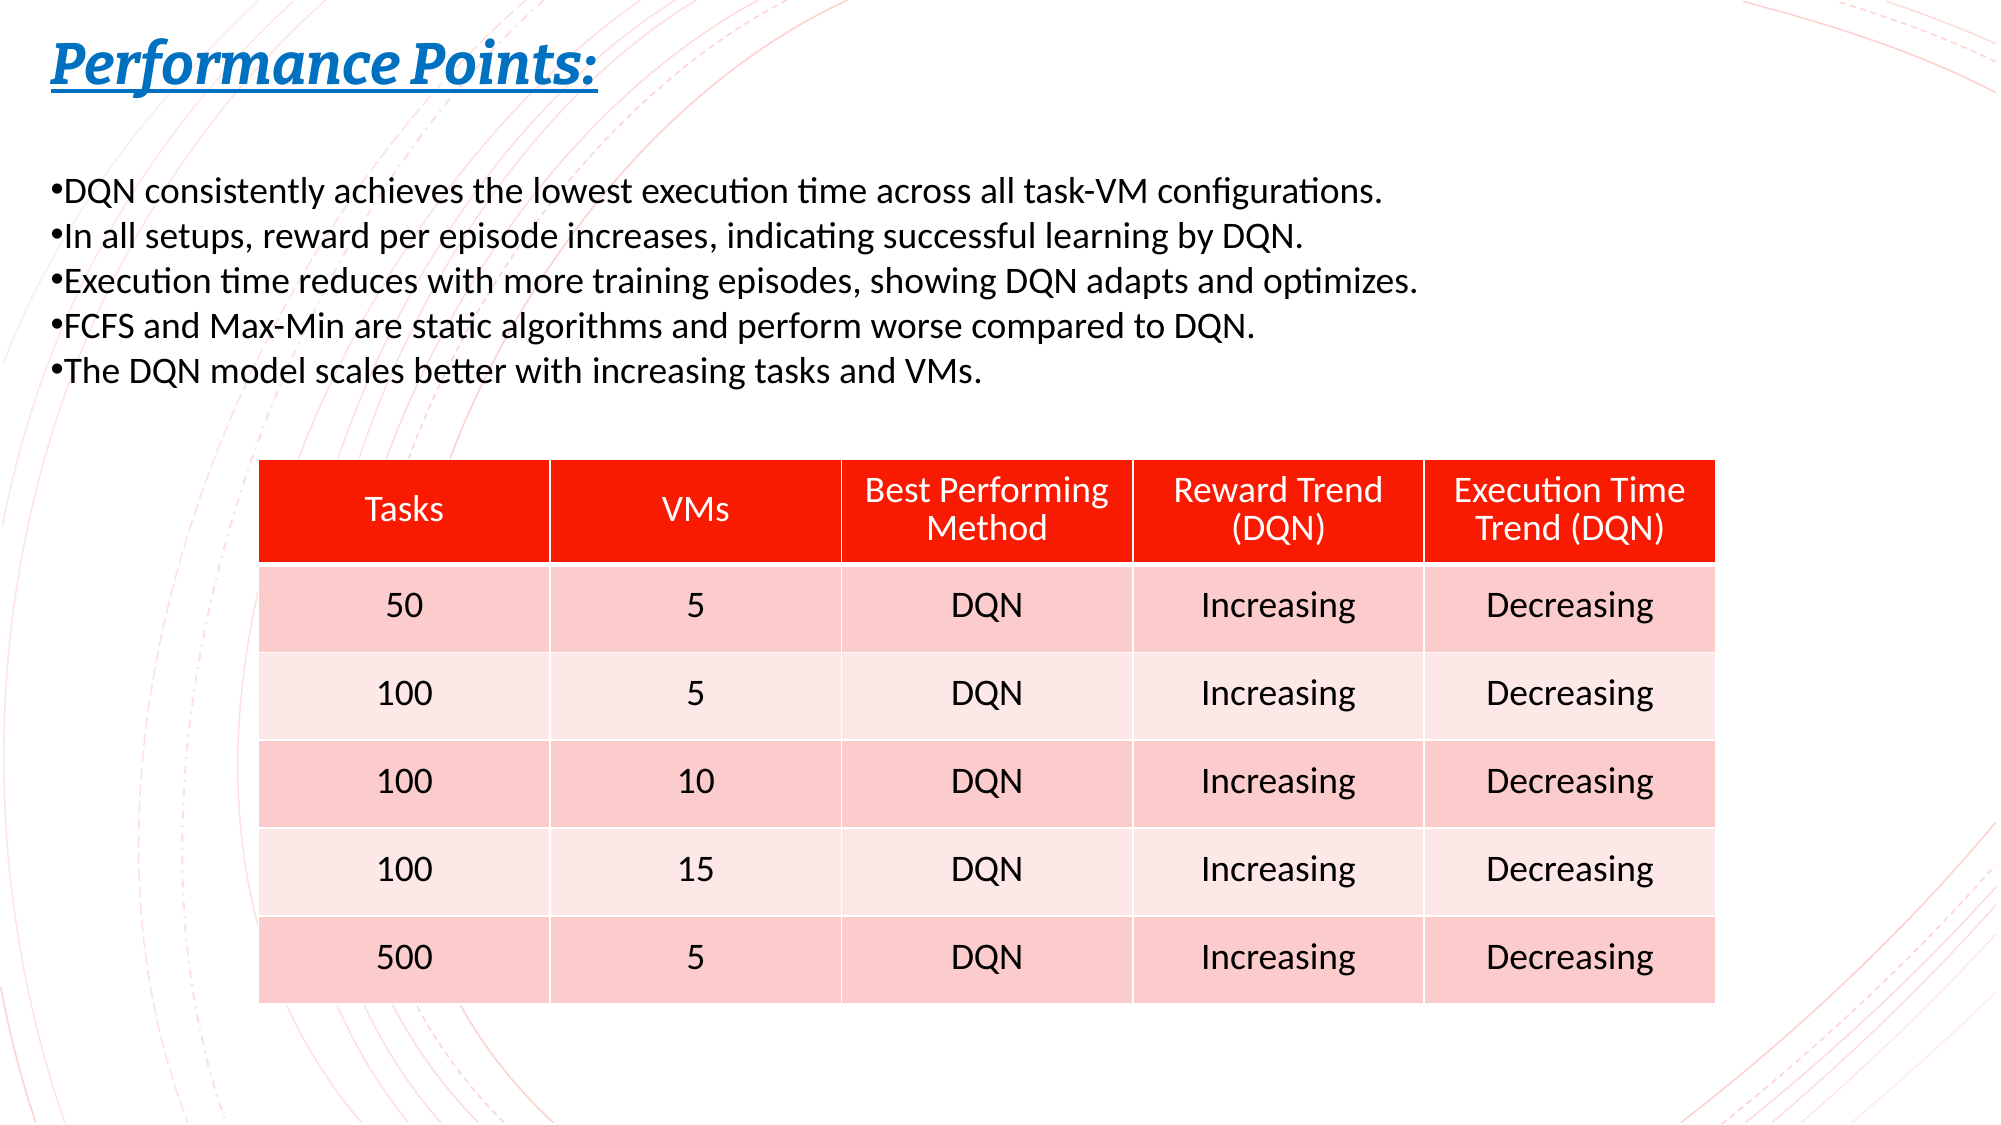

Performance Points:

DQN consistently achieves the lowest execution time across all task-VM configurations.
In all setups, reward per episode increases, indicating successful learning by DQN.
Execution time reduces with more training episodes, showing DQN adapts and optimizes.
FCFS and Max-Min are static algorithms and perform worse compared to DQN.
The DQN model scales better with increasing tasks and VMs.

| Tasks | VMs | Best Performing Method | Reward Trend (DQN) | Execution Time Trend (DQN) |
| --- | --- | --- | --- | --- |
| 50 | 5 | DQN | Increasing | Decreasing |
| 100 | 5 | DQN | Increasing | Decreasing |
| 100 | 10 | DQN | Increasing | Decreasing |
| 100 | 15 | DQN | Increasing | Decreasing |
| 500 | 5 | DQN | Increasing | Decreasing |